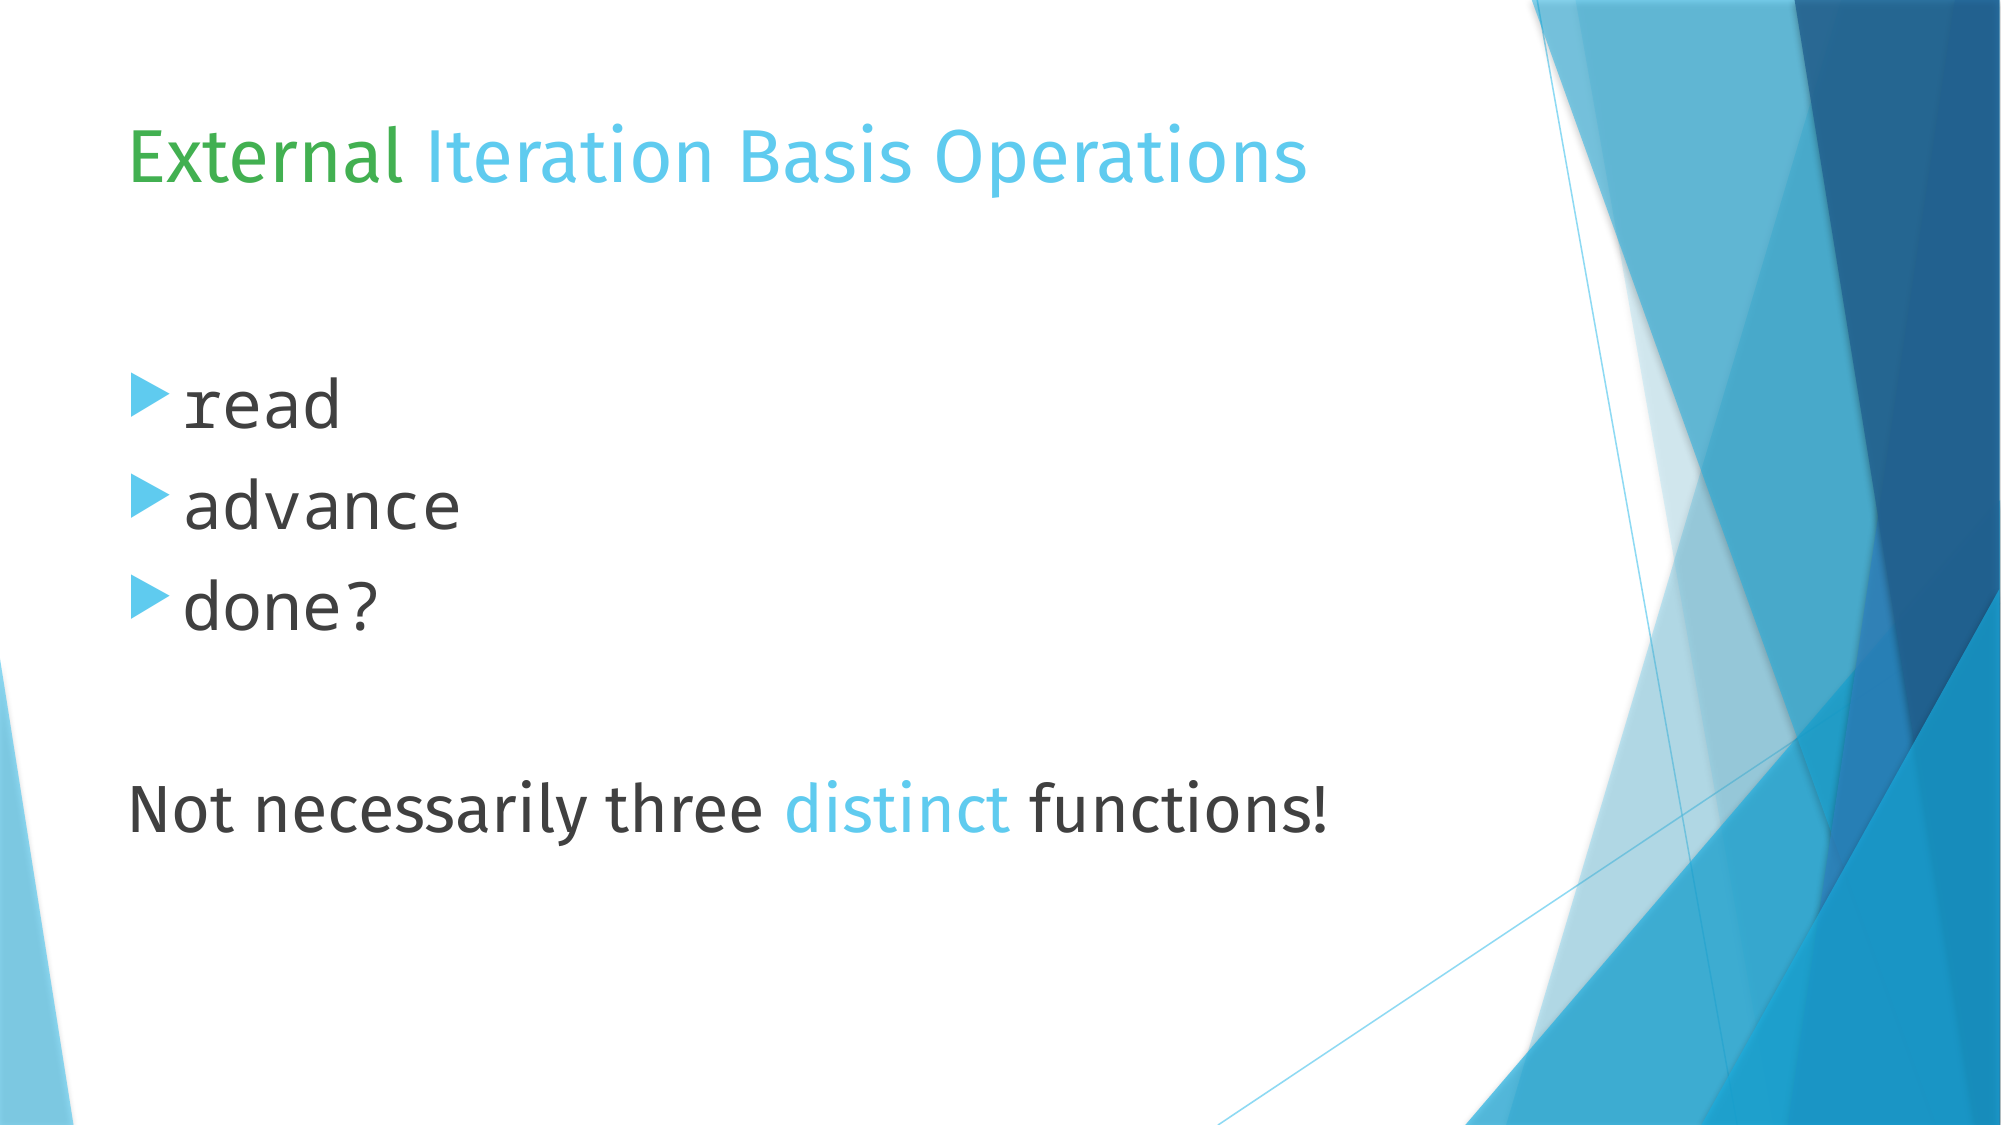

# External Iteration Basis Operations
read
advance
done?

Not necessarily three distinct functions!